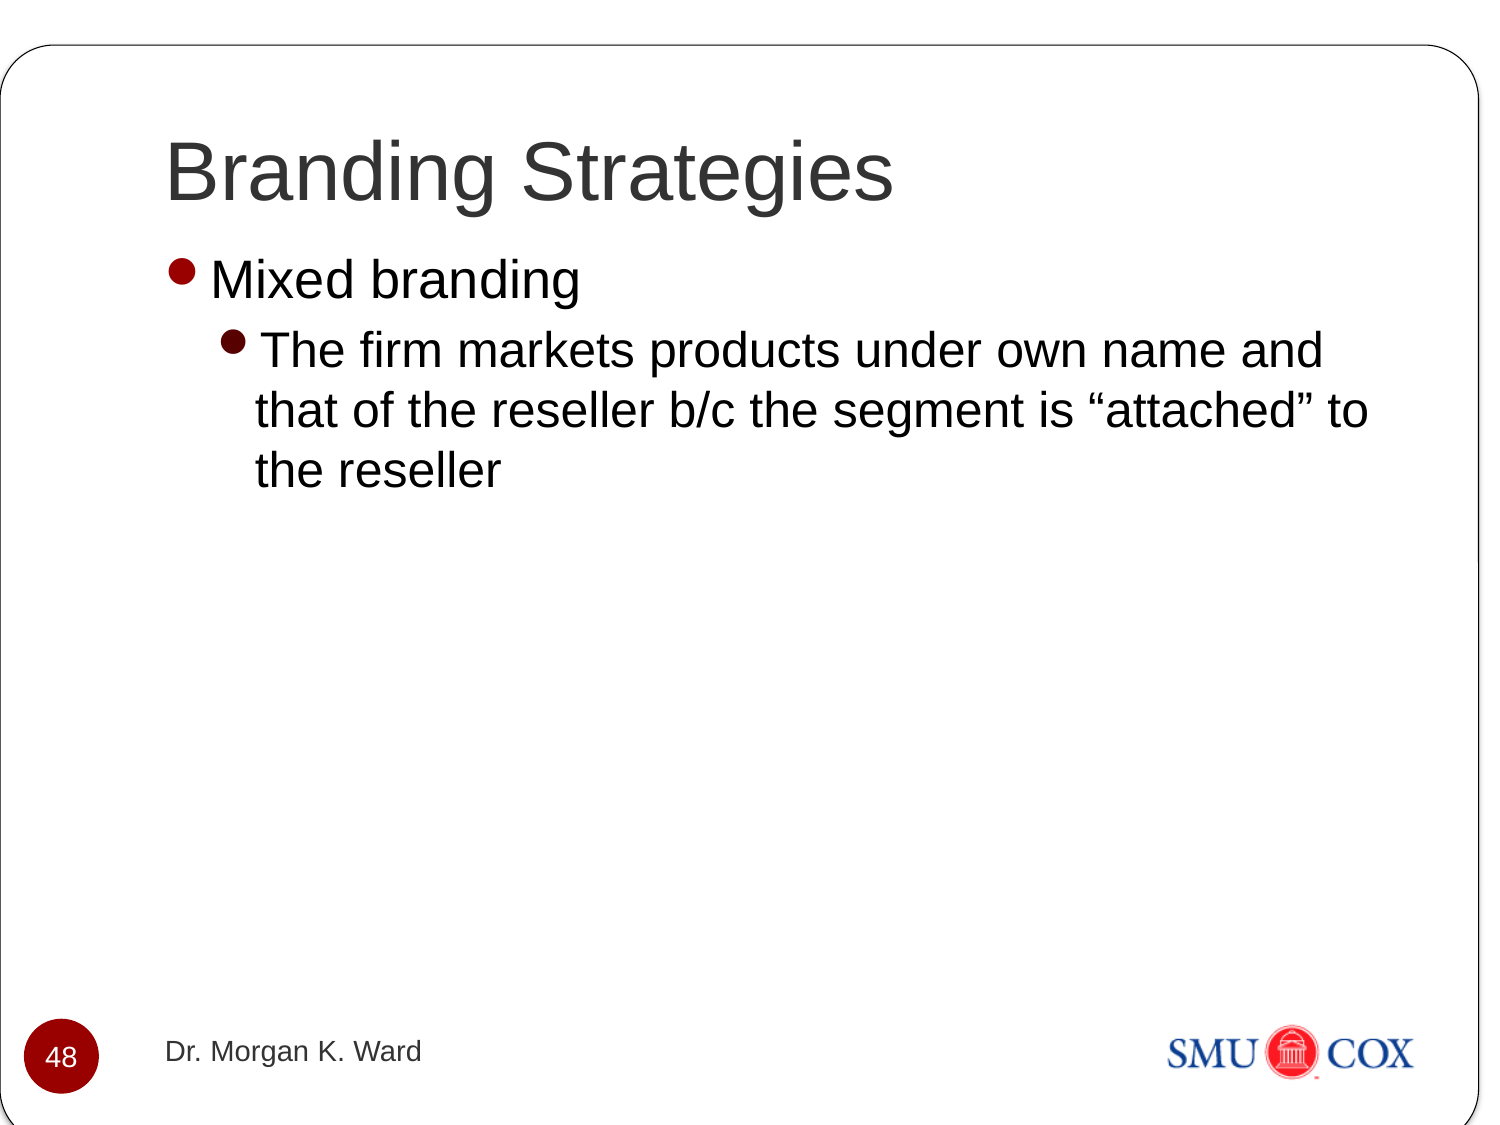

# Branding Strategies
Mixed branding
The firm markets products under own name and that of the reseller b/c the segment is “attached” to the reseller
Dr. Morgan K. Ward
48